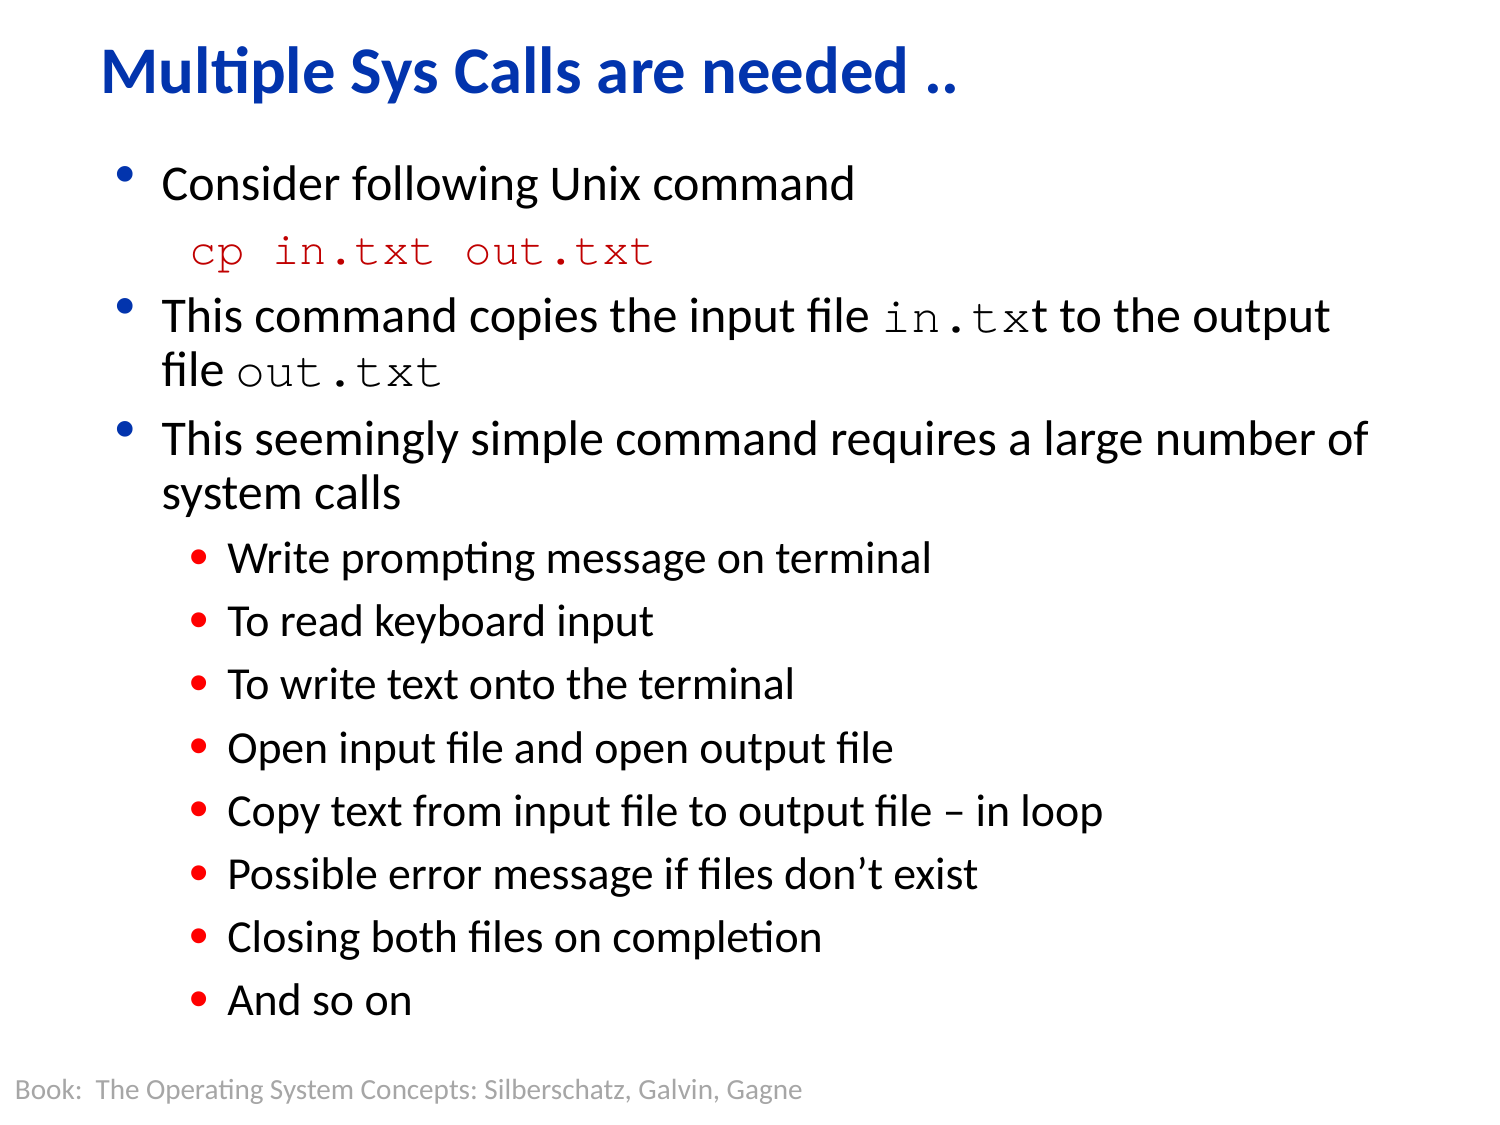

# Multiple Sys Calls are needed ..
Consider following Unix command
cp in.txt out.txt
This command copies the input file in.txt to the output file out.txt
This seemingly simple command requires a large number of system calls
Write prompting message on terminal
To read keyboard input
To write text onto the terminal
Open input file and open output file
Copy text from input file to output file – in loop
Possible error message if files don’t exist
Closing both files on completion
And so on
Book:  The Operating System Concepts: Silberschatz, Galvin, Gagne